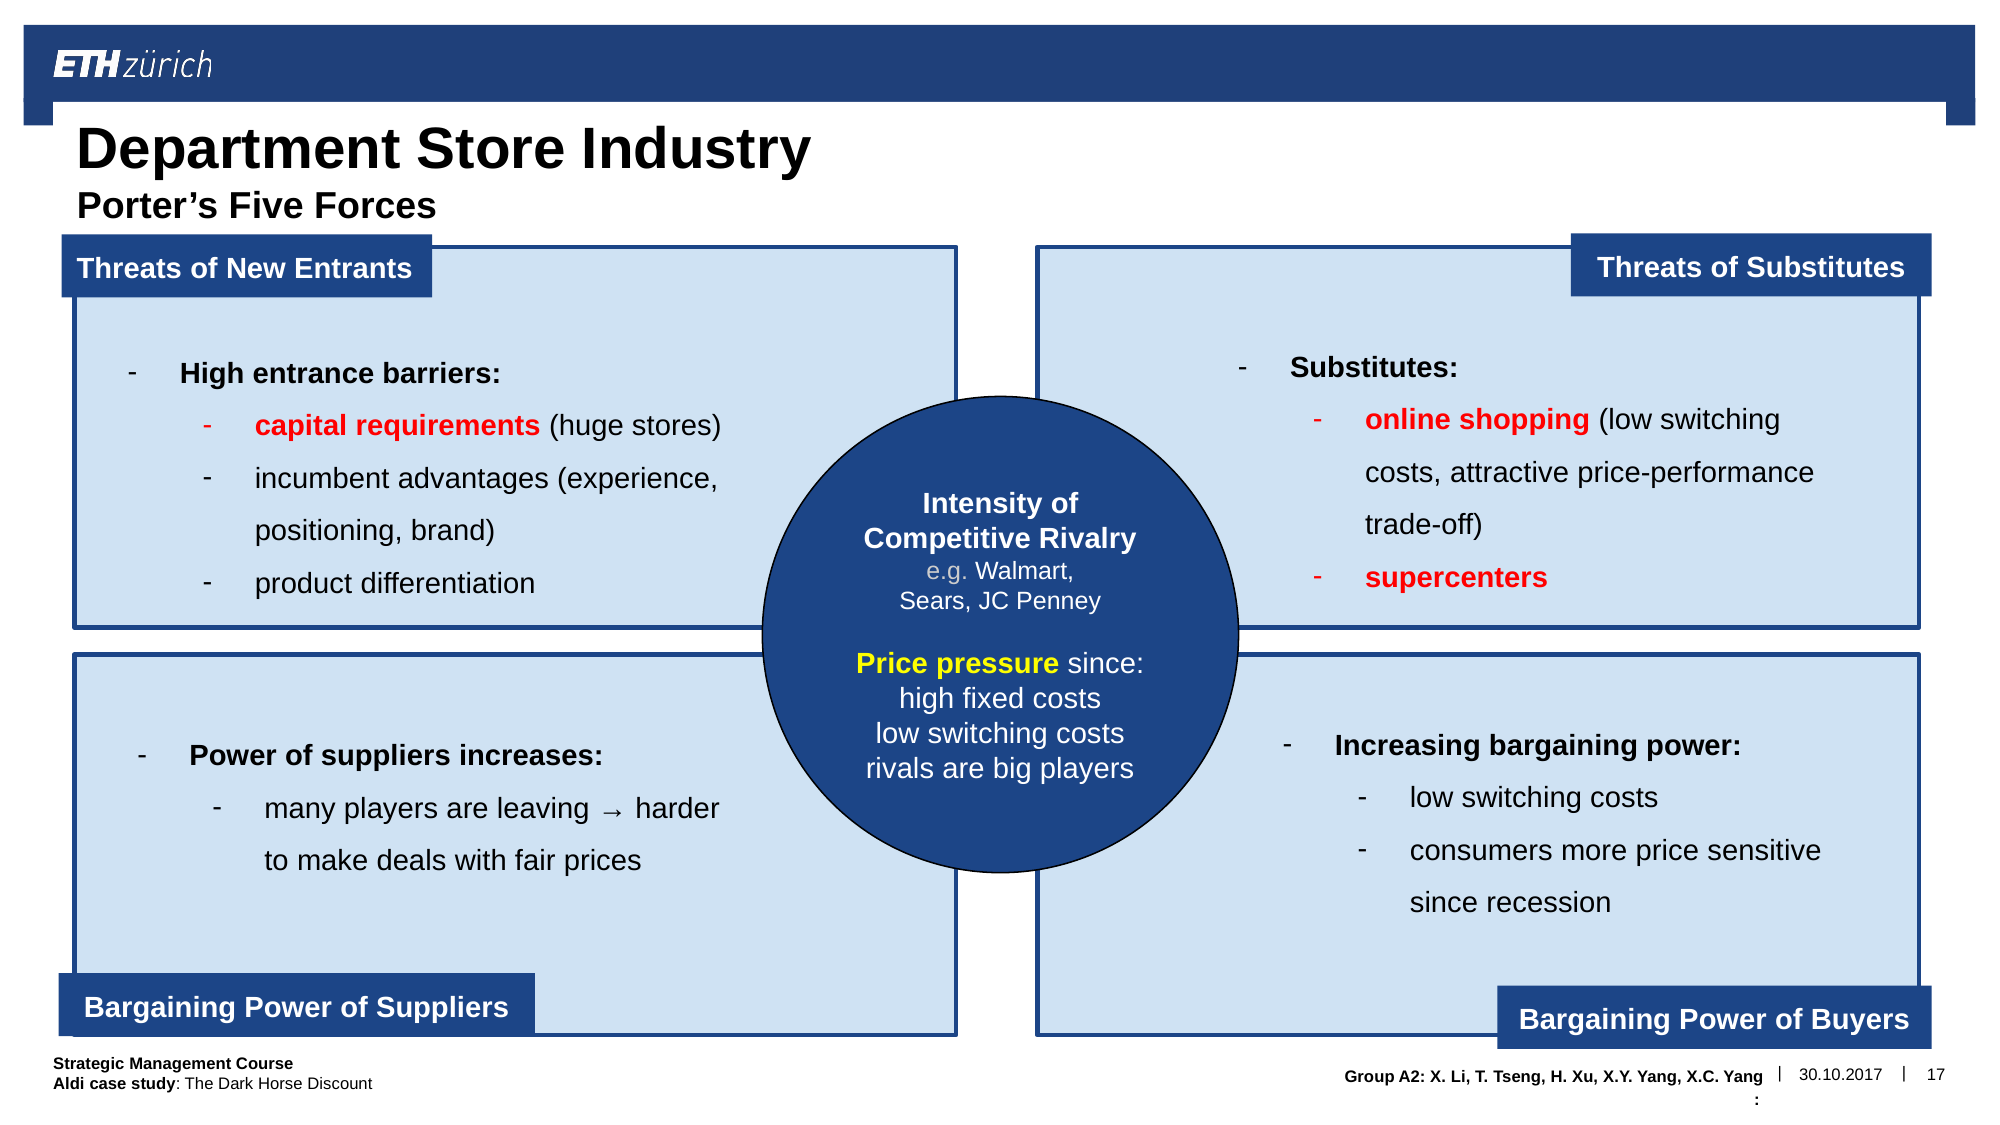

# Department Store Industry
Porter’s Five Forces
Threats of Substitutes
Threats of New Entrants

Substitutes:
online shopping (low switching costs, attractive price-performance trade-off)
supercenters

High entrance barriers:
capital requirements (huge stores)
incumbent advantages (experience, positioning, brand)
product differentiation
Intensity of Competitive Rivalry
e.g. Walmart,
Sears, JC Penney

Price pressure since:
high fixed costs
low switching costs
rivals are big players

Increasing bargaining power:
low switching costs
consumers more price sensitive since recession

Power of suppliers increases:
many players are leaving → harder to make deals with fair prices

Bargaining Power of Suppliers
Bargaining Power of Buyers
30.10.2017
17